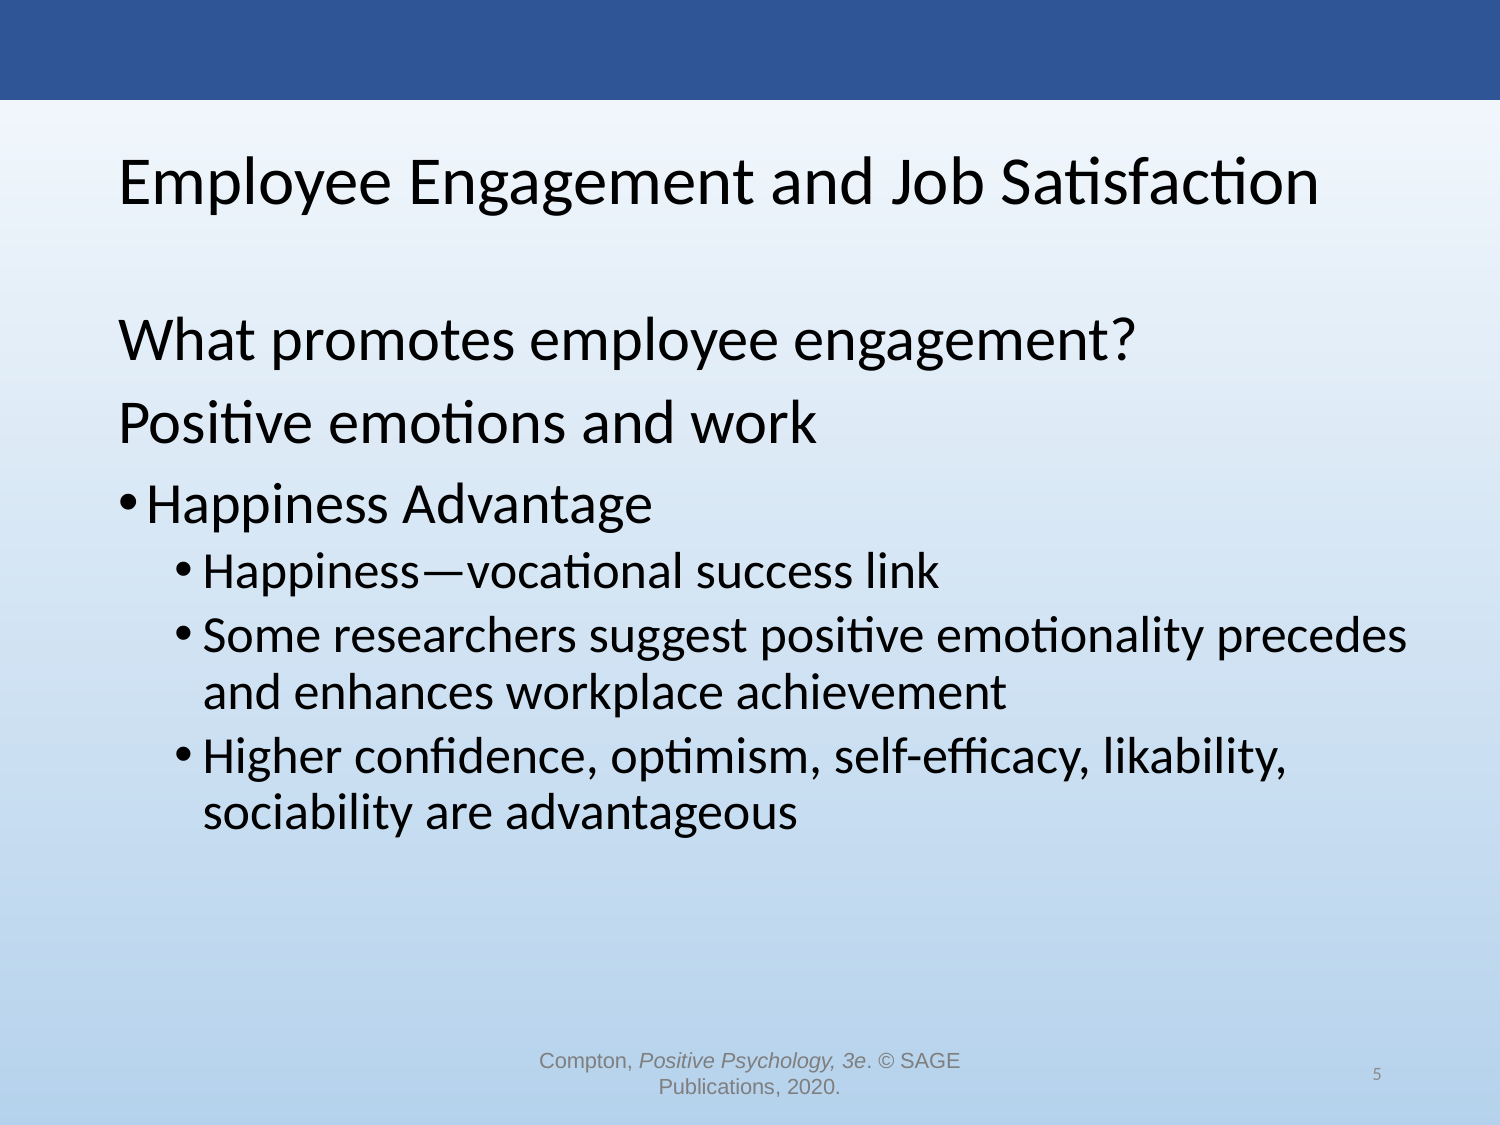

# Employee Engagement and Job Satisfaction
What promotes employee engagement?
Positive emotions and work
Happiness Advantage
Happiness—vocational success link
Some researchers suggest positive emotionality precedes and enhances workplace achievement
Higher confidence, optimism, self-efficacy, likability, sociability are advantageous

Compton, Positive Psychology, 3e. © SAGE Publications, 2020.
5